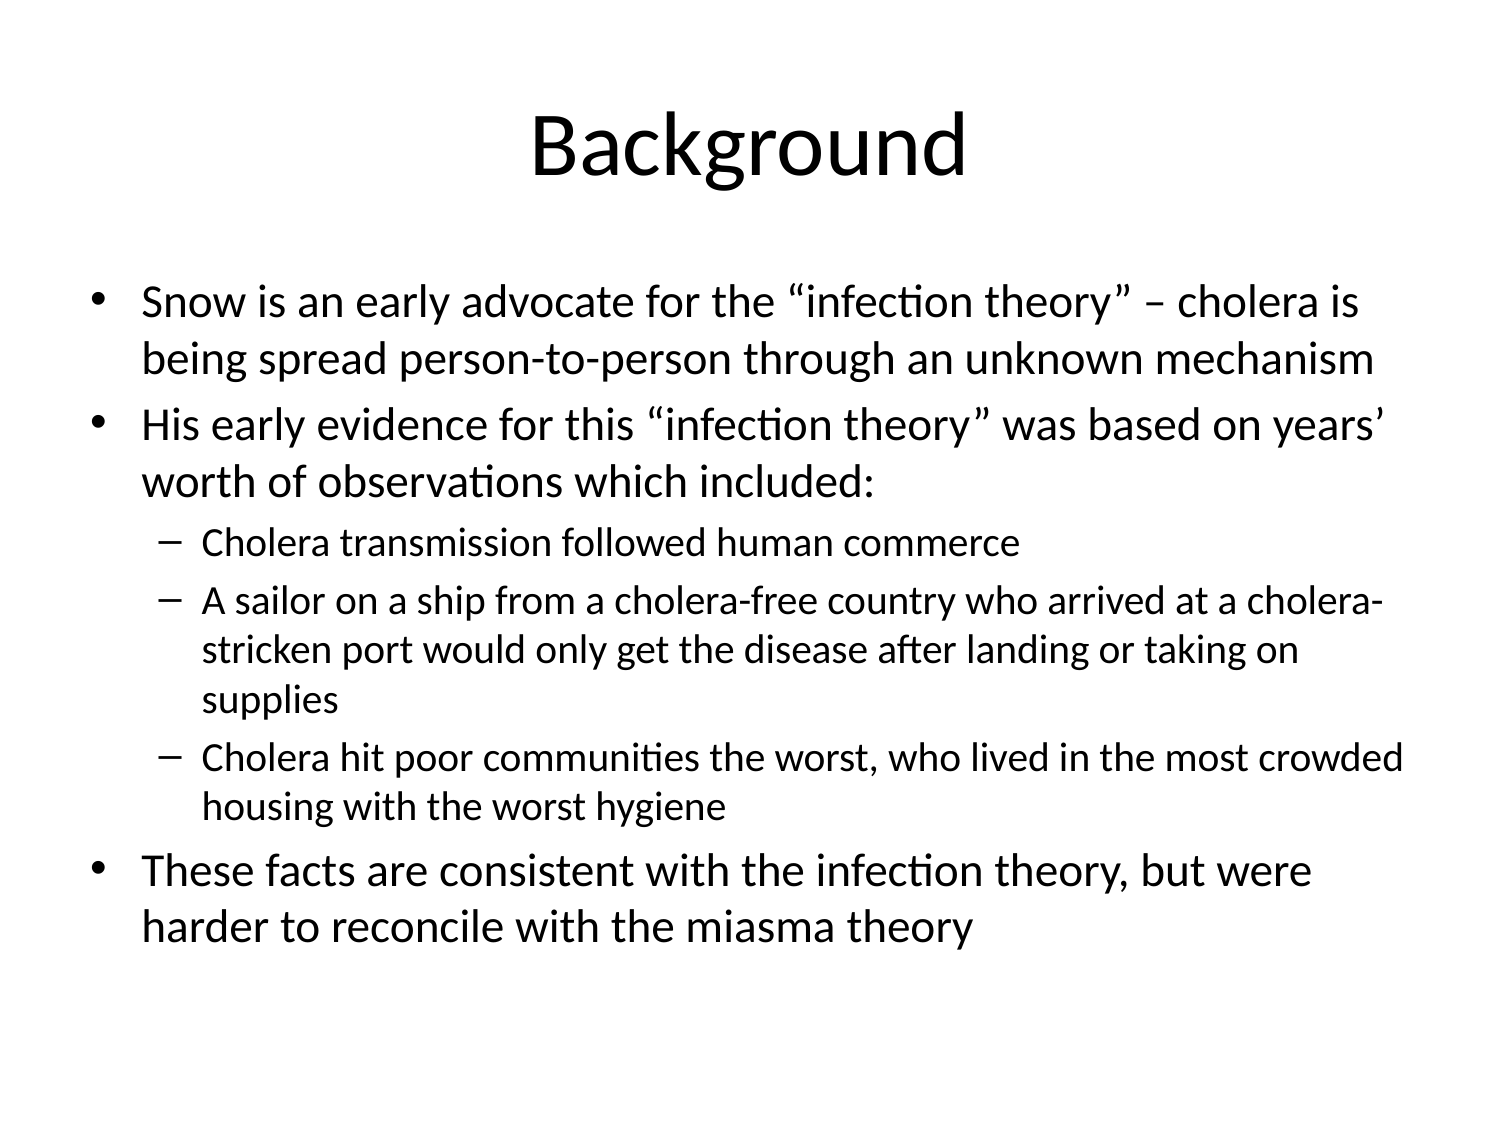

# Background
Snow is an early advocate for the “infection theory” – cholera is being spread person-to-person through an unknown mechanism
His early evidence for this “infection theory” was based on years’ worth of observations which included:
Cholera transmission followed human commerce
A sailor on a ship from a cholera-free country who arrived at a cholera-stricken port would only get the disease after landing or taking on supplies
Cholera hit poor communities the worst, who lived in the most crowded housing with the worst hygiene
These facts are consistent with the infection theory, but were harder to reconcile with the miasma theory